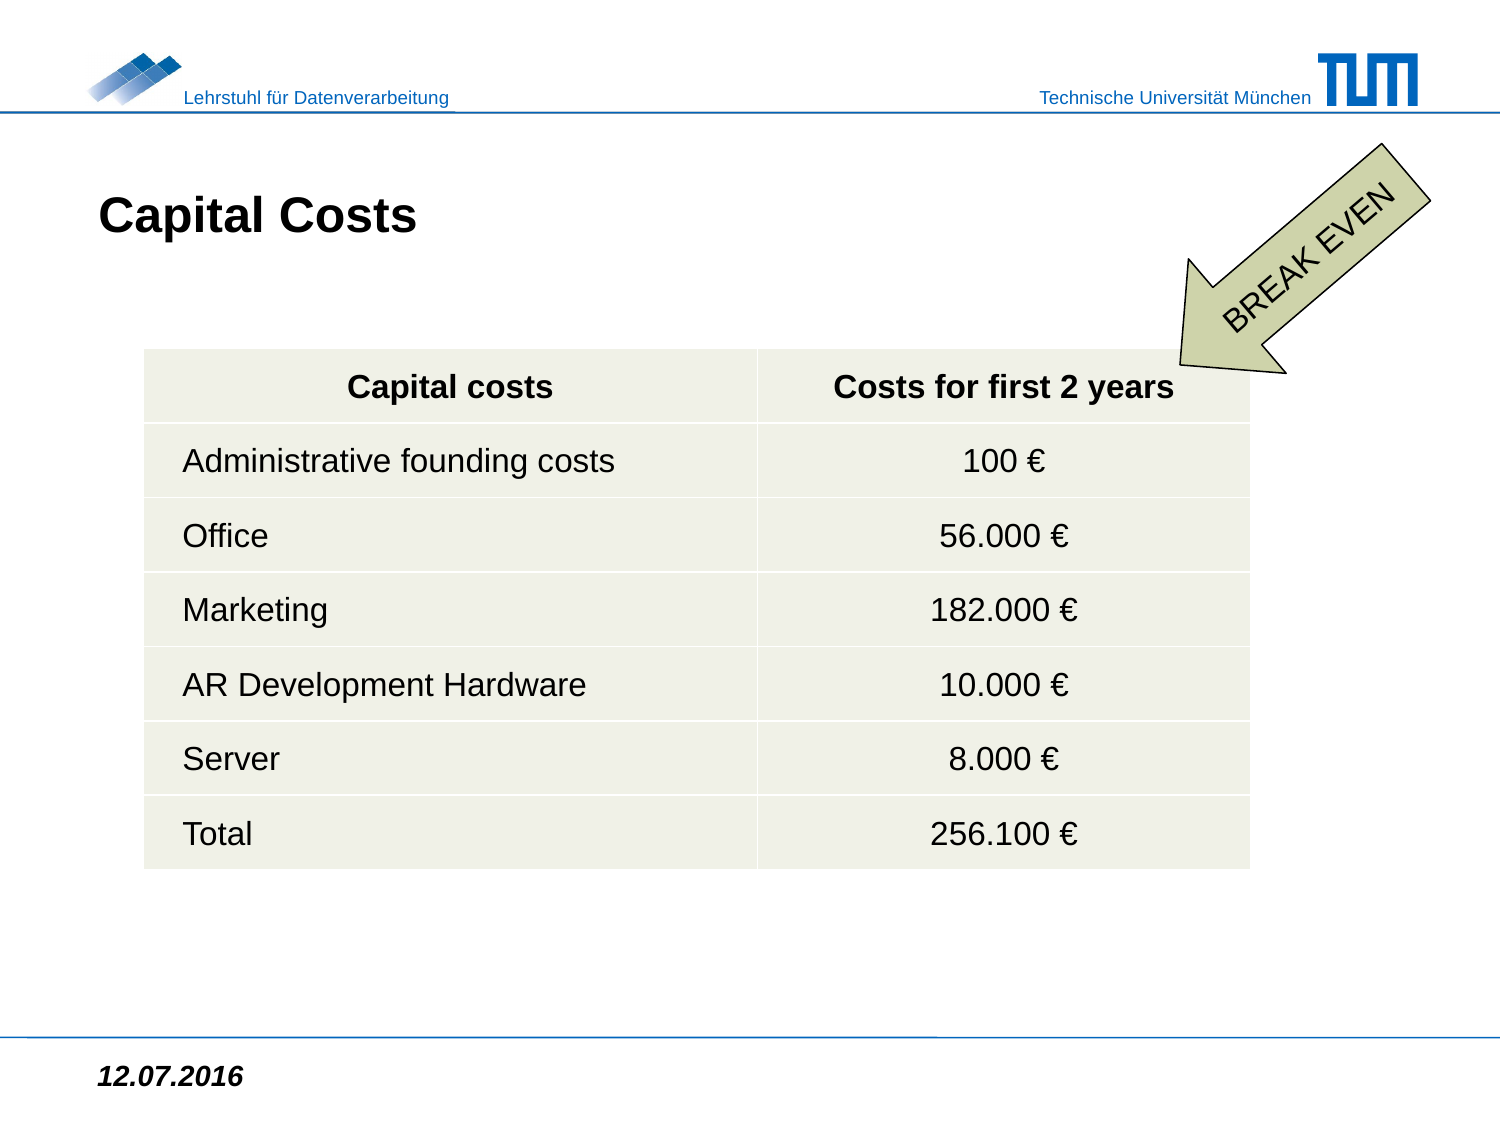

# Capital Costs
BREAK EVEN
| Capital costs | Costs for first 2 years |
| --- | --- |
| Administrative founding costs | 100 € |
| Office | 56.000 € |
| Marketing | 182.000 € |
| AR Development Hardware | 10.000 € |
| Server | 8.000 € |
| Total | 256.100 € |
12.07.2016